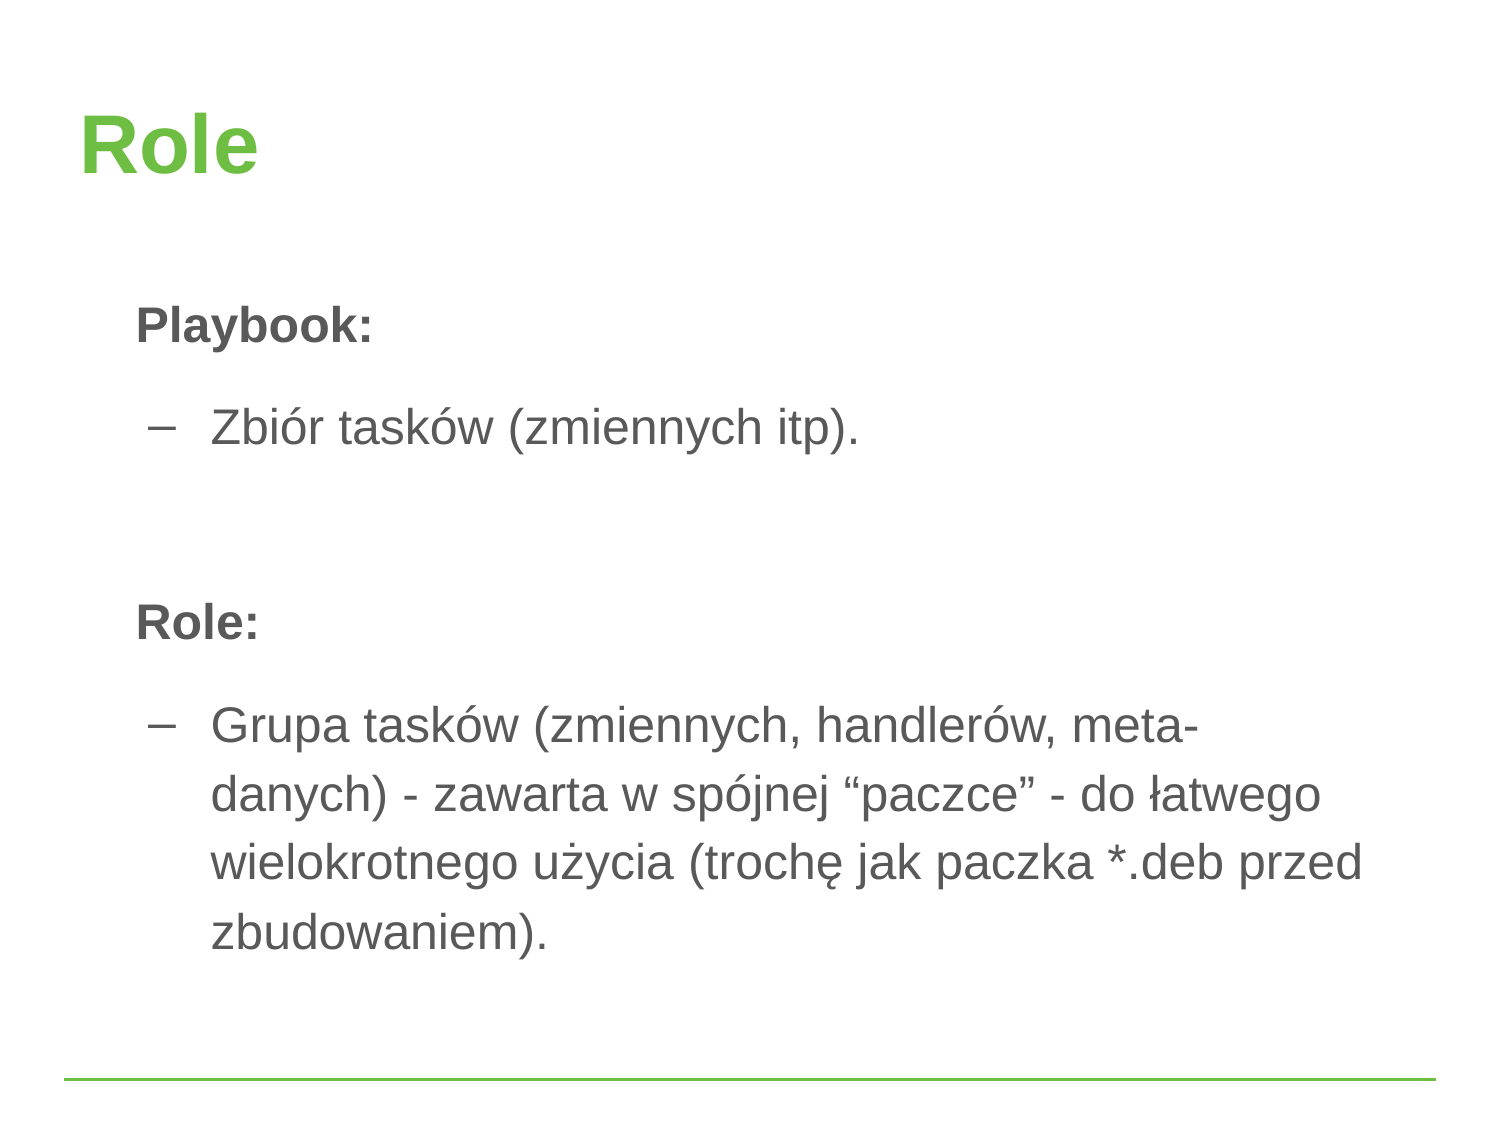

Role
Playbook:
Zbiór tasków (zmiennych itp).

Role:
Grupa tasków (zmiennych, handlerów, meta-danych) - zawarta w spójnej “paczce” - do łatwego wielokrotnego użycia (trochę jak paczka *.deb przed zbudowaniem).